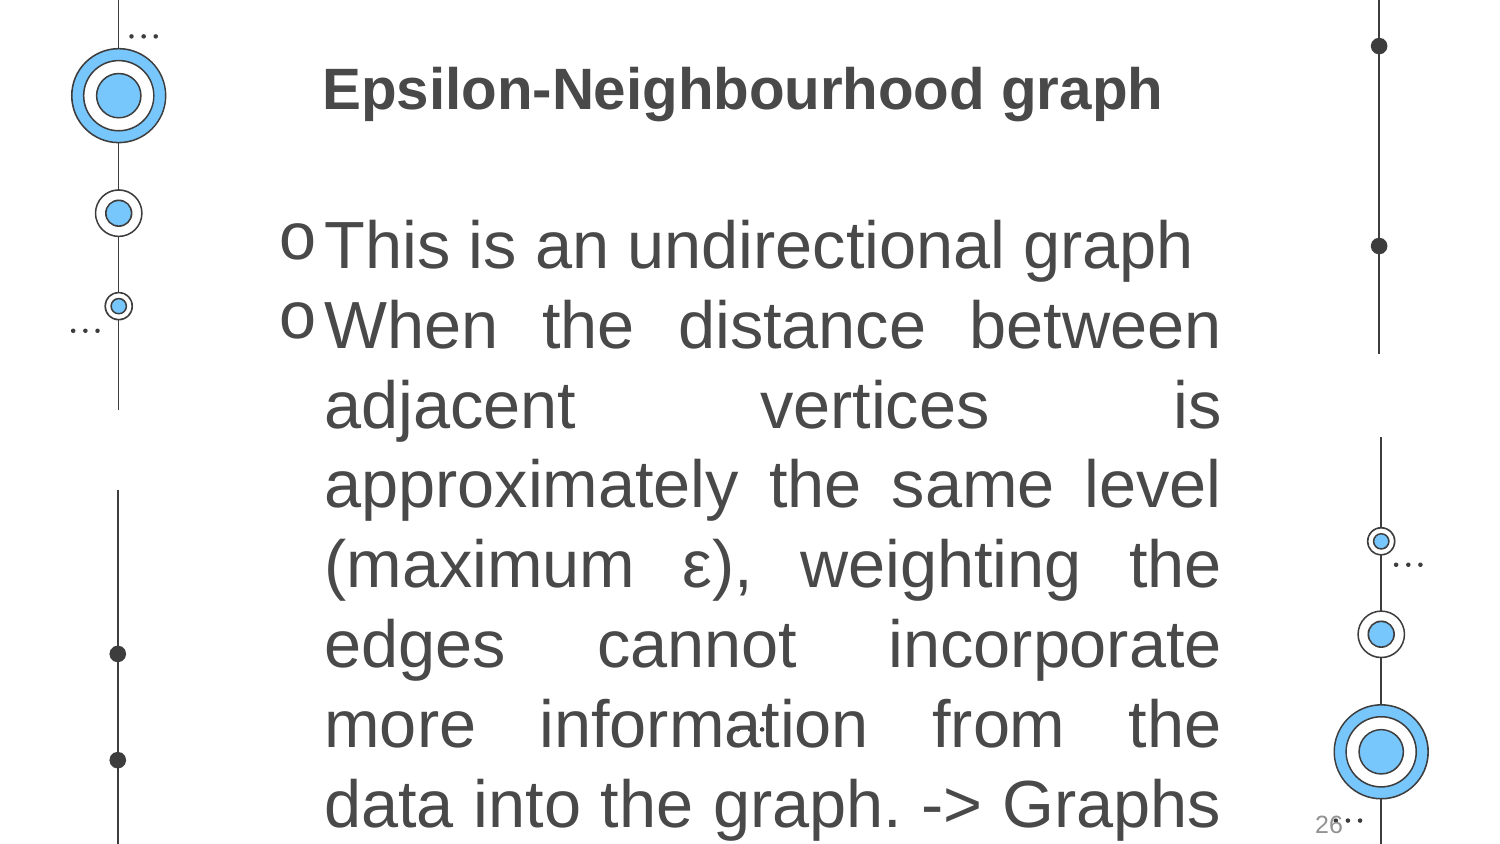

# Epsilon-Neighbourhood graph
This is an undirectional graph
When the distance between adjacent vertices is approximately the same level (maximum ε), weighting the edges cannot incorporate more information from the data into the graph. -> Graphs are generally considered to be unweighted graphs

It really hard to choose a suitable ε in Epsilon-neighbourhood graph.

Epsilon-neighbourhood graph cannot connect data points from different data levels
26